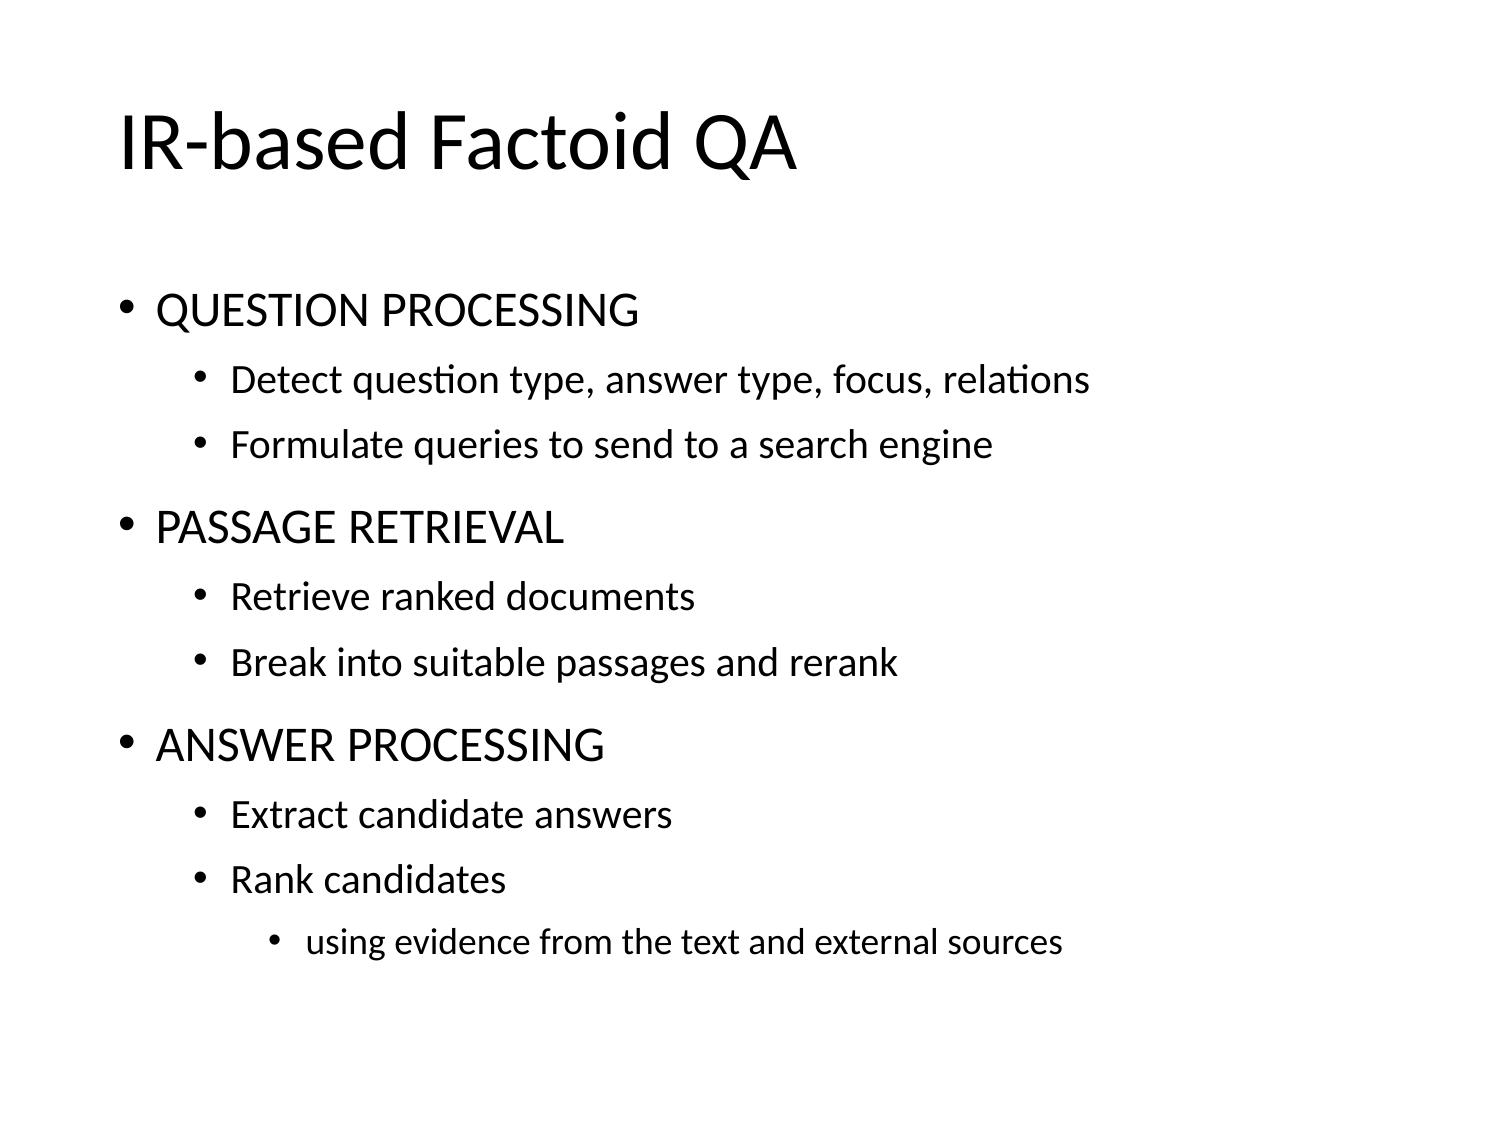

# IR-based Factoid QA
QUESTION PROCESSING
Detect question type, answer type, focus, relations
Formulate queries to send to a search engine
PASSAGE RETRIEVAL
Retrieve ranked documents
Break into suitable passages and rerank
ANSWER PROCESSING
Extract candidate answers
Rank candidates
using evidence from the text and external sources